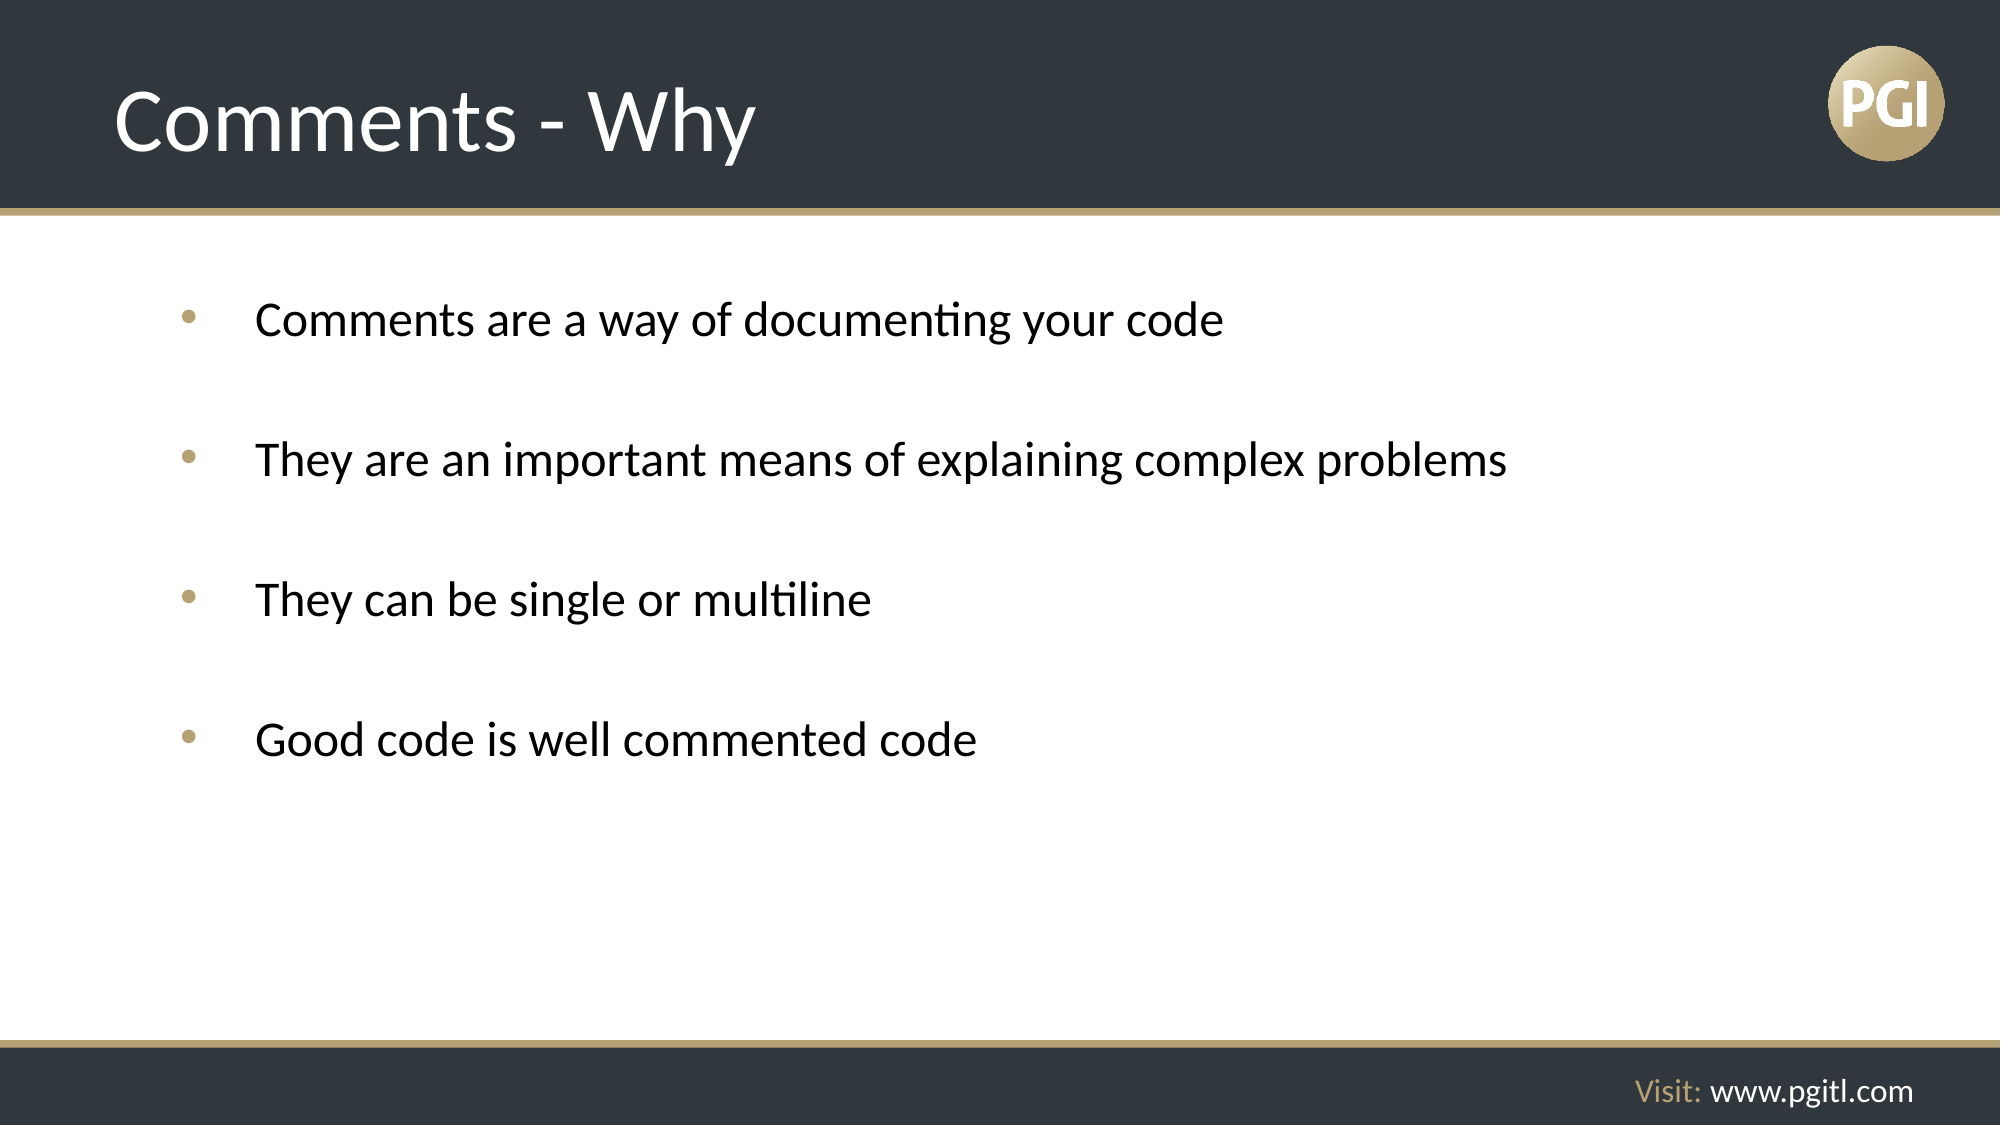

# Comments - Why
Comments are a way of documenting your code

They are an important means of explaining complex problems

They can be single or multiline

Good code is well commented code